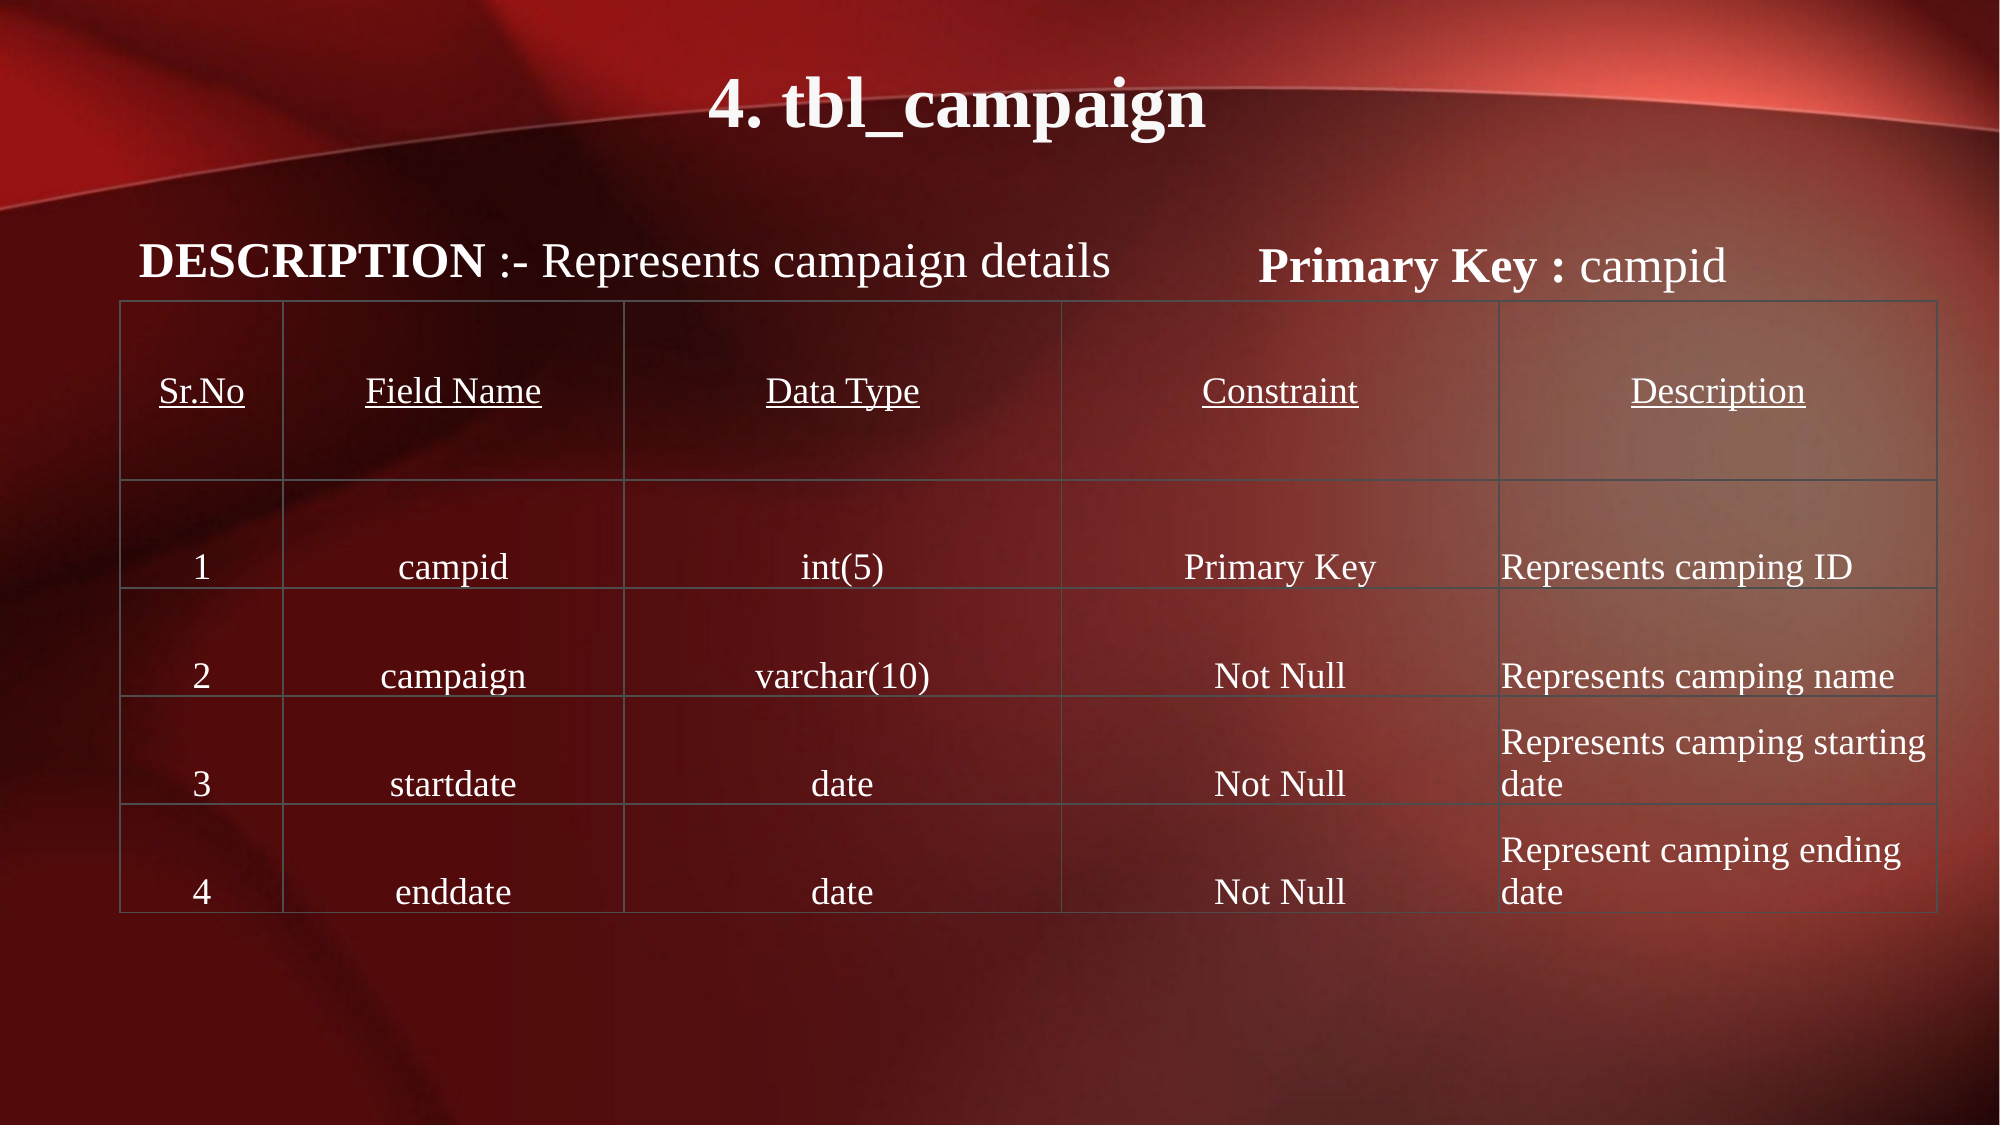

4. tbl_campaign
DESCRIPTION :- Represents campaign details
Primary Key : campid
| Sr.No | Field Name | Data Type | Constraint | Description |
| --- | --- | --- | --- | --- |
| 1 | campid | int(5) | Primary Key | Represents camping ID |
| 2 | campaign | varchar(10) | Not Null | Represents camping name |
| 3 | startdate | date | Not Null | Represents camping starting date |
| 4 | enddate | date | Not Null | Represent camping ending date |